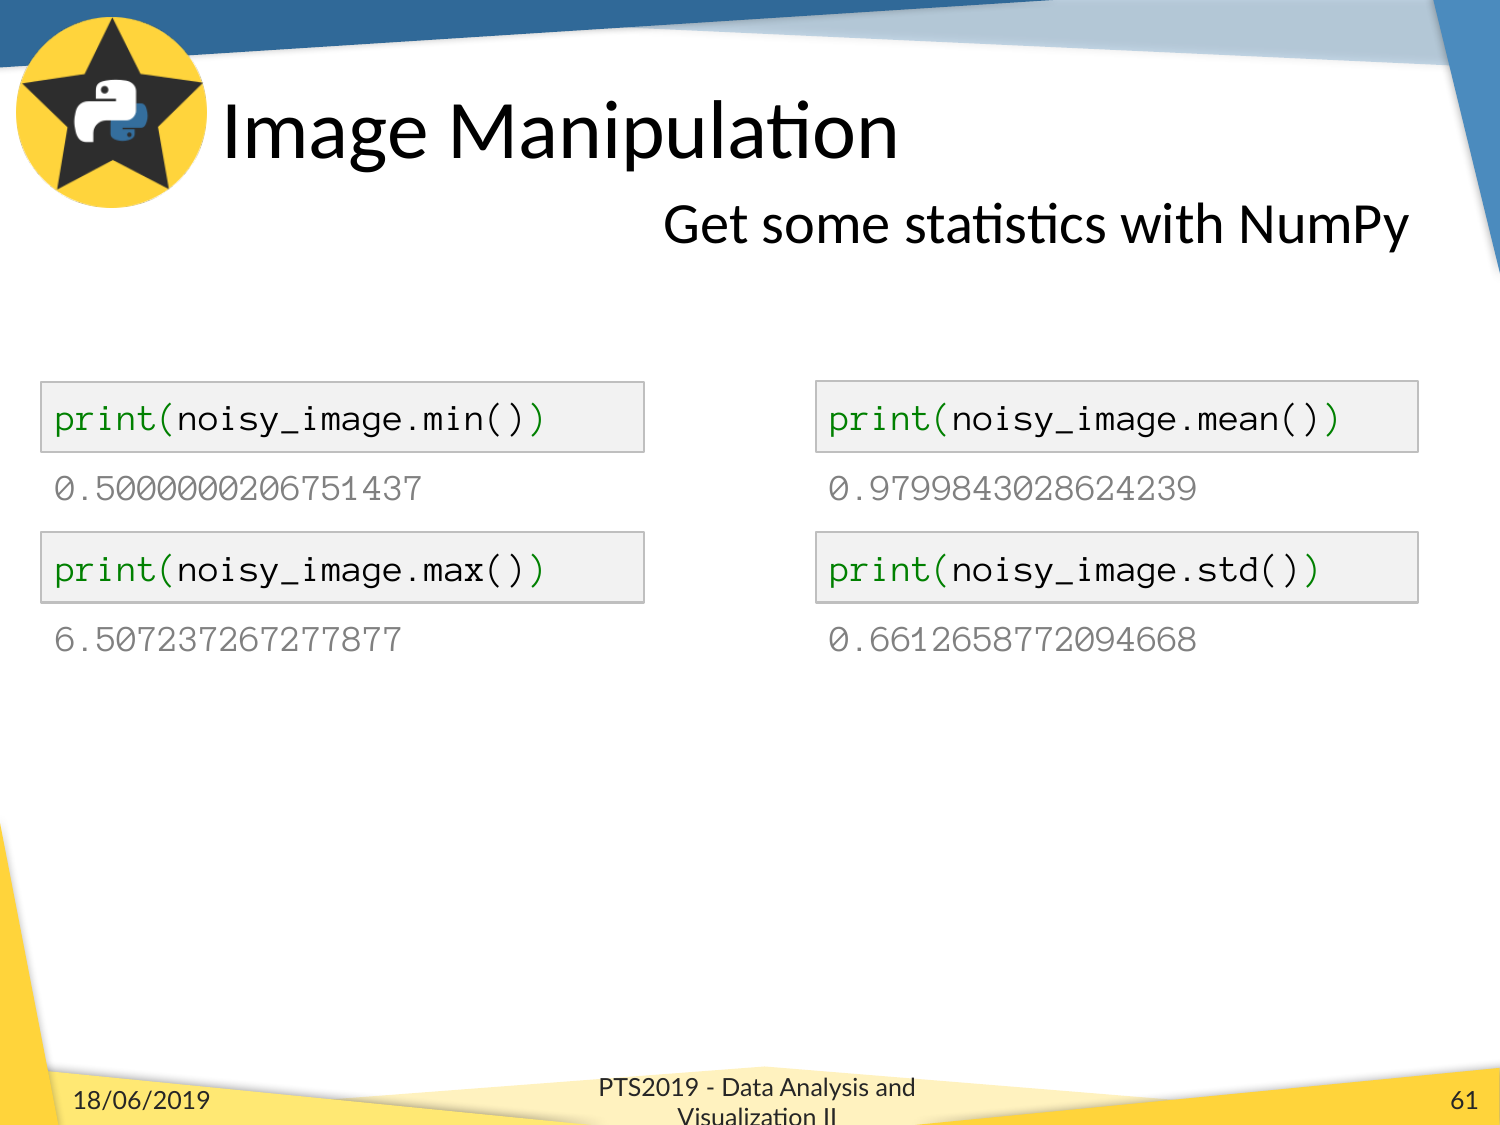

# Image Manipulation
Get some statistics with NumPy
print(noisy_image.mean())
0.9799843028624239

print(noisy_image.min())
0.5000000206751437

print(noisy_image.max())
6.507237267277877

print(noisy_image.std())
0.6612658772094668

PTS2019 - Data Analysis and Visualization II
18/06/2019
61